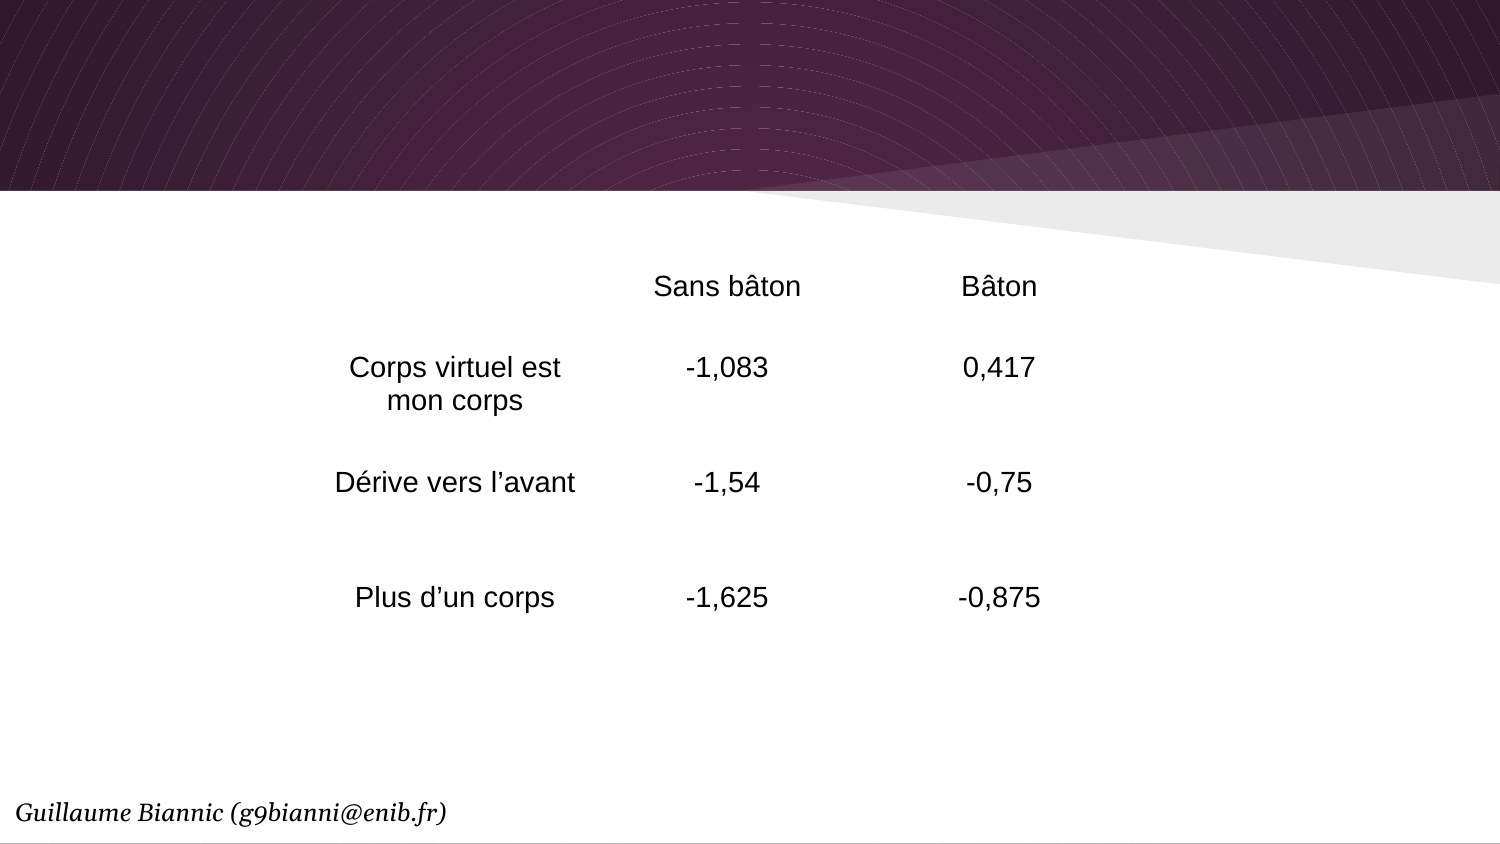

#

|  | Sans bâton | Bâton |
| --- | --- | --- |
| Corps virtuel est mon corps | -1,083 | 0,417 |
| Dérive vers l’avant | -1,54 | -0,75 |
| Plus d’un corps | -1,625 | -0,875 |
Guillaume Biannic (g9bianni@enib.fr)